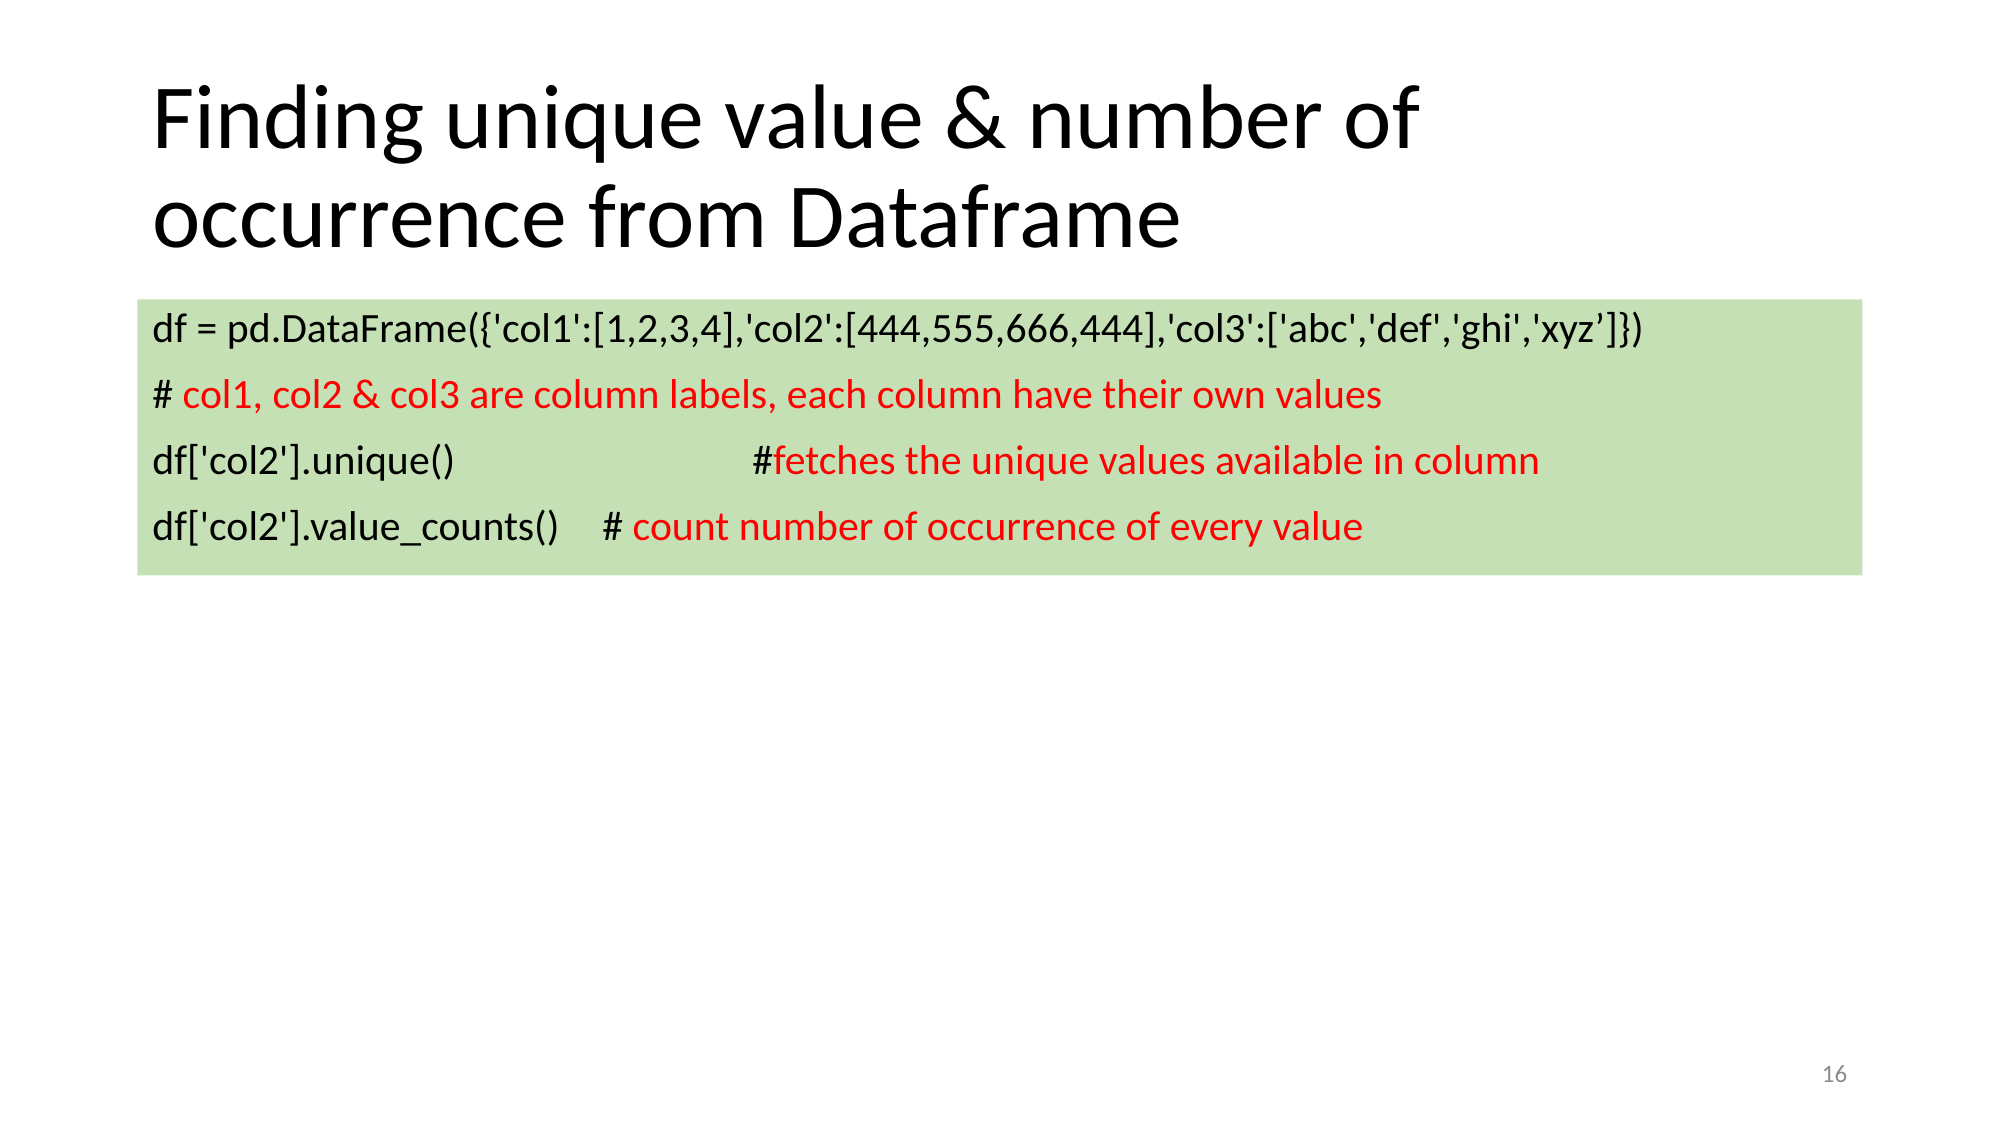

# Finding unique value & number of occurrence from Dataframe
df = pd.DataFrame({'col1':[1,2,3,4],'col2':[444,555,666,444],'col3':['abc','def','ghi','xyz’]})
# col1, col2 & col3 are column labels, each column have their own values
df['col2'].unique()		#fetches the unique values available in column
df['col2'].value_counts()	# count number of occurrence of every value
16